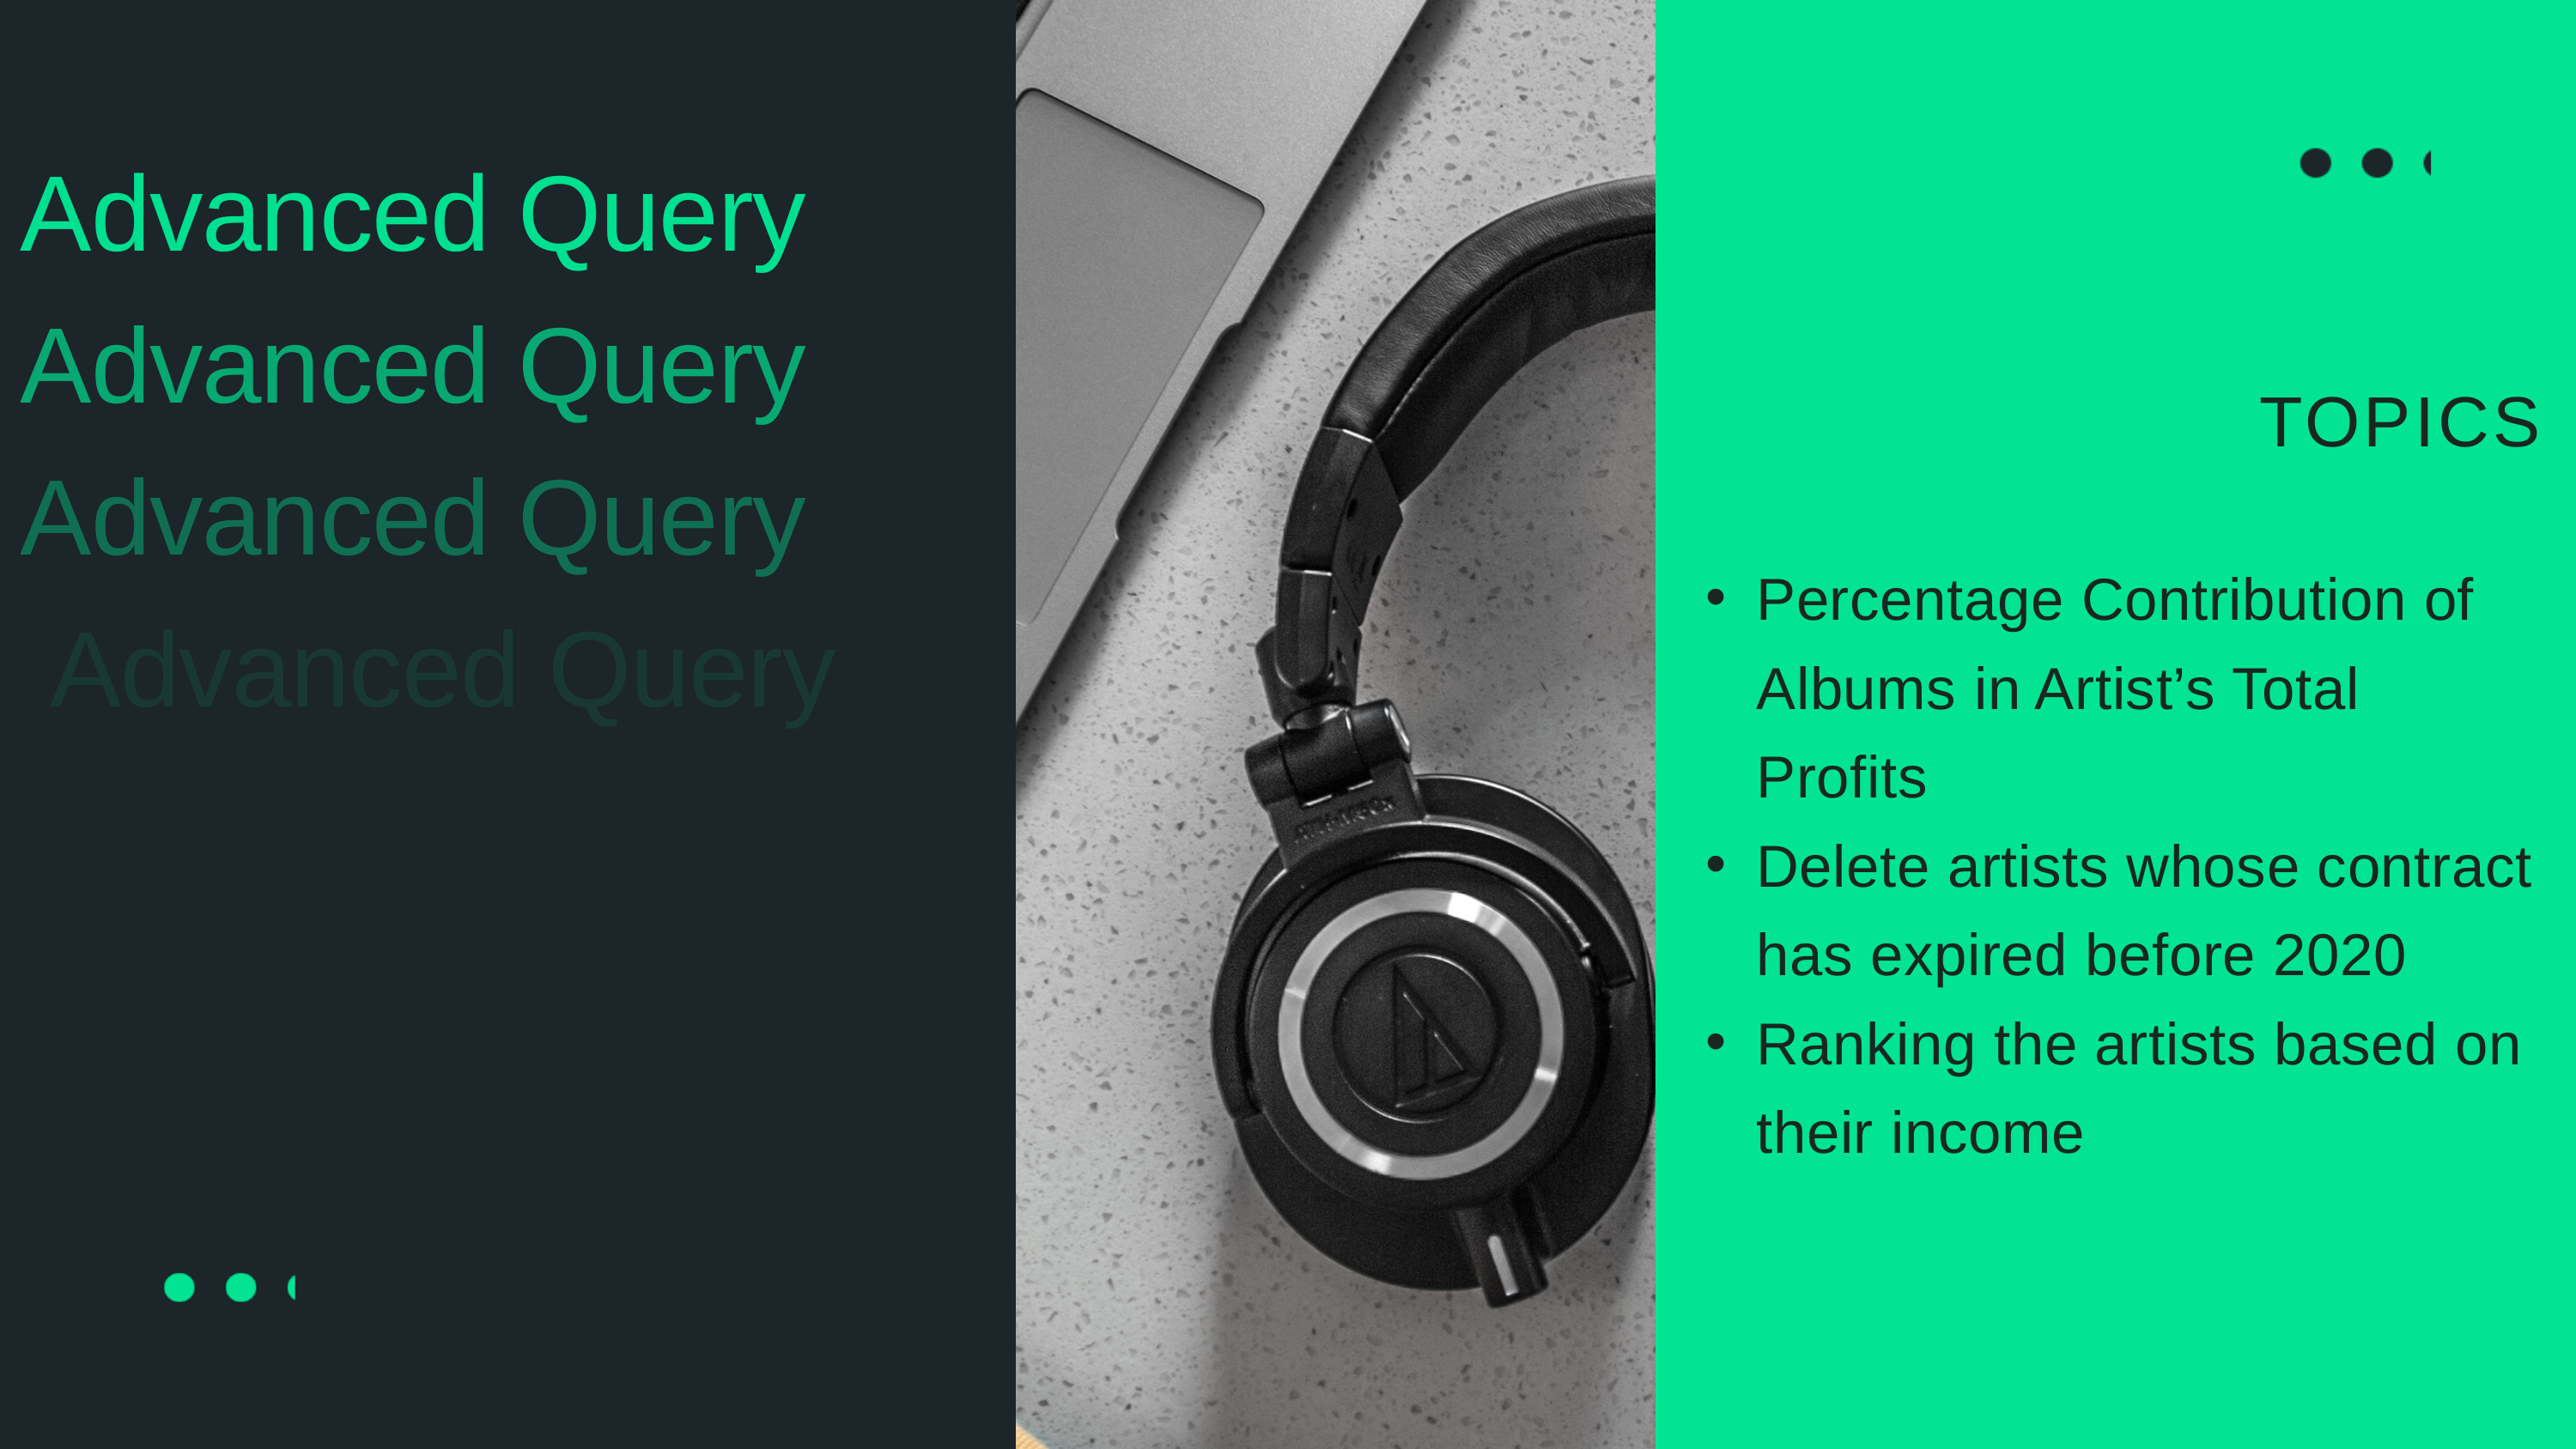

Advanced Query
Advanced Query
Advanced Query
 Advanced Query

TOPICS
Percentage Contribution of Albums in Artist’s Total Profits
Delete artists whose contract has expired before 2020
Ranking the artists based on their income